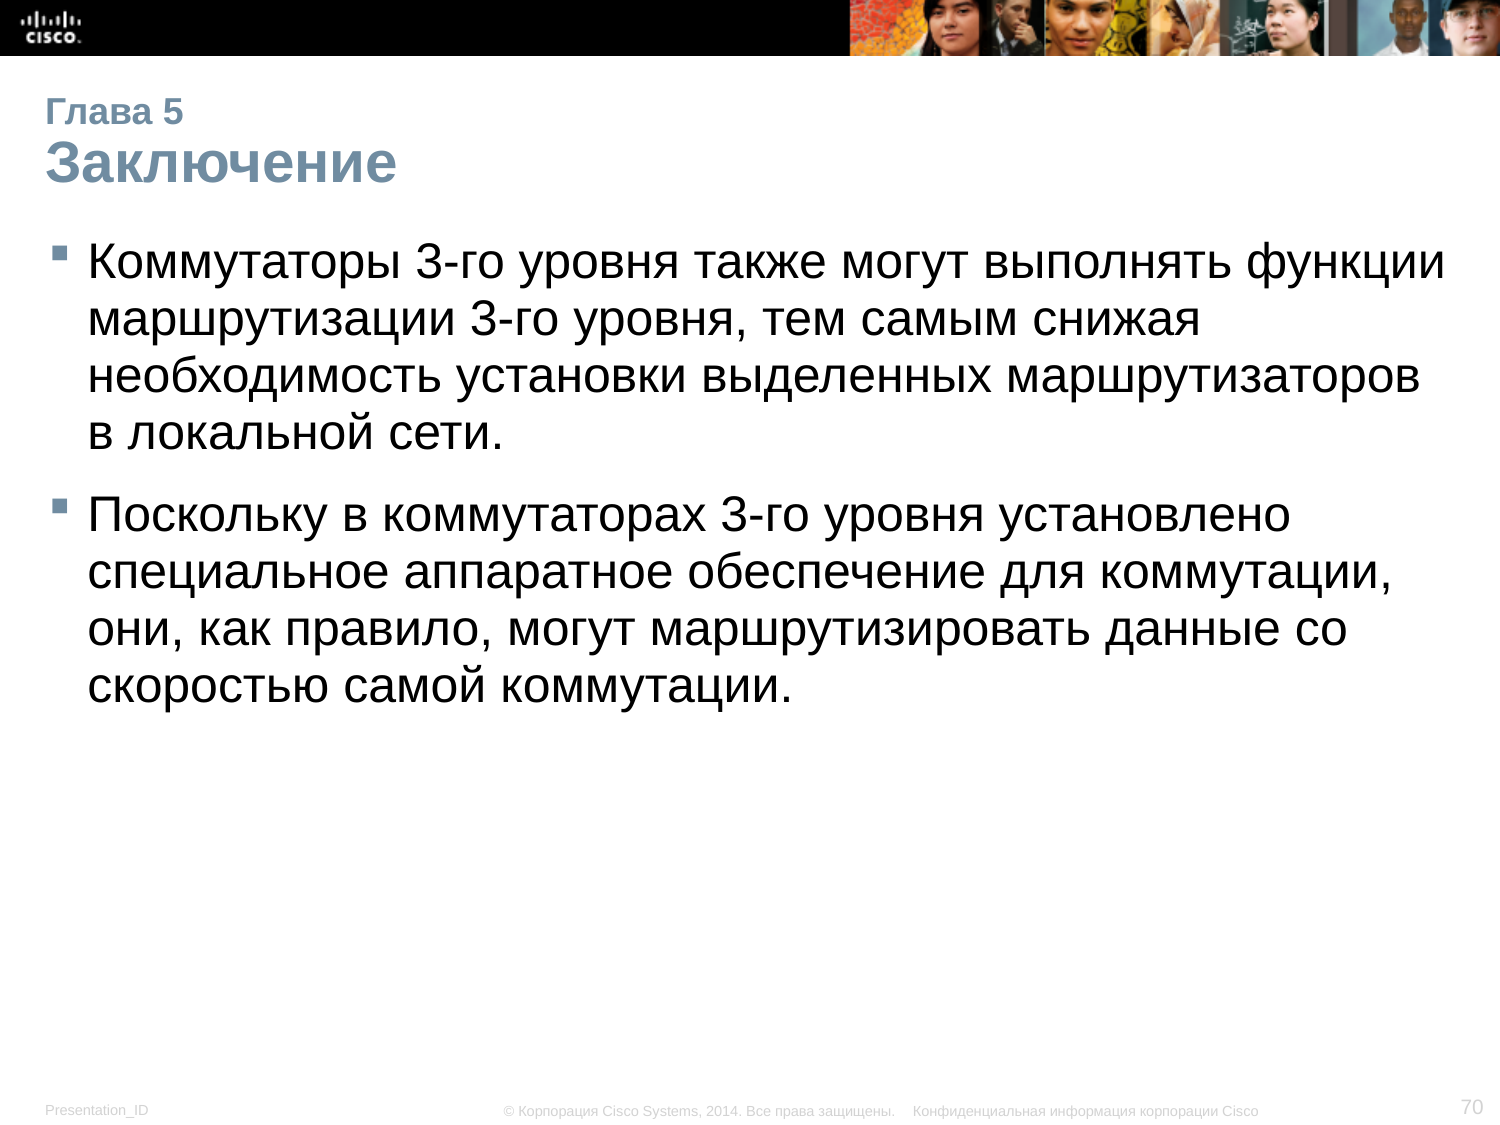

# Глава 5 Заключение
Коммутаторы 3-го уровня также могут выполнять функции маршрутизации 3-го уровня, тем самым снижая необходимость установки выделенных маршрутизаторов в локальной сети.
Поскольку в коммутаторах 3-го уровня установлено специальное аппаратное обеспечение для коммутации, они, как правило, могут маршрутизировать данные со скоростью самой коммутации.